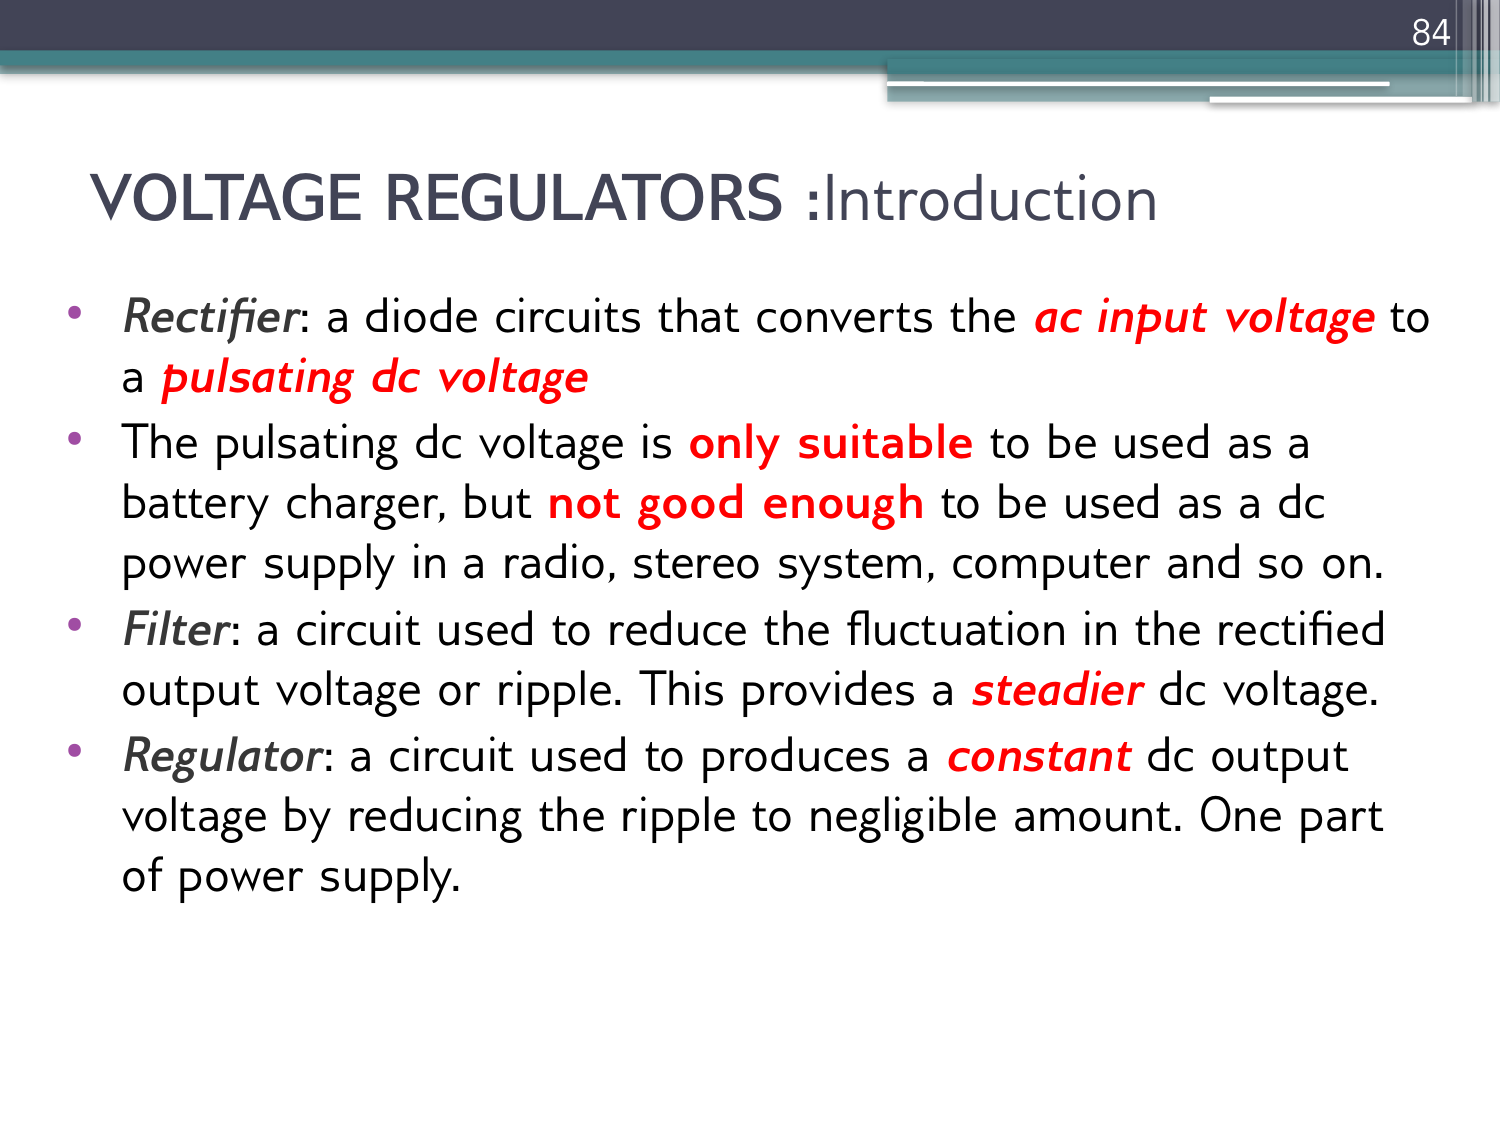

84
# VOLTAGE REGULATORS :Introduction
Rectifier: a diode circuits that converts the ac input voltage to a pulsating dc voltage
The pulsating dc voltage is only suitable to be used as a battery charger, but not good enough to be used as a dc power supply in a radio, stereo system, computer and so on.
Filter: a circuit used to reduce the fluctuation in the rectified output voltage or ripple. This provides a steadier dc voltage.
Regulator: a circuit used to produces a constant dc output voltage by reducing the ripple to negligible amount. One part of power supply.